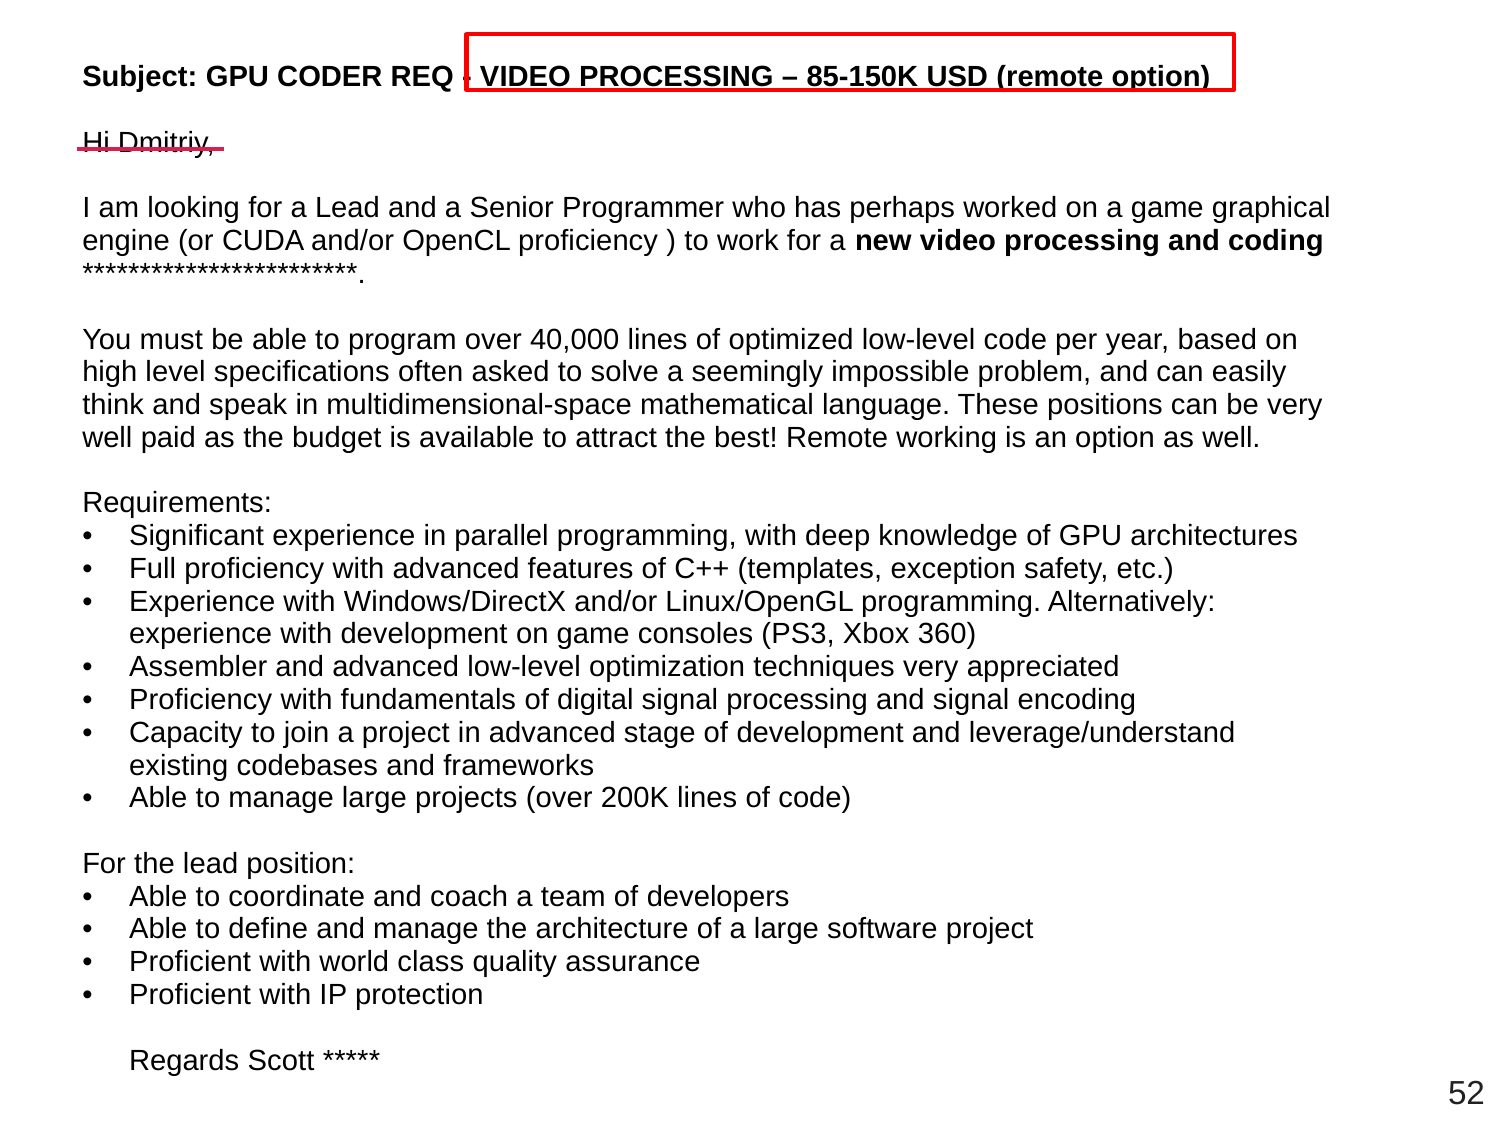

| Subject: GPU CODER REQ - VIDEO PROCESSING – 85-150K USD (remote option) Hi Dmitriy, I am looking for a Lead and a Senior Programmer who has perhaps worked on a game graphical engine (or CUDA and/or OpenCL proficiency ) to work for a new video processing and coding \*\*\*\*\*\*\*\*\*\*\*\*\*\*\*\*\*\*\*\*\*\*\*\*. You must be able to program over 40,000 lines of optimized low-level code per year, based on high level specifications often asked to solve a seemingly impossible problem, and can easily think and speak in multidimensional-space mathematical language. These positions can be very well paid as the budget is available to attract the best! Remote working is an option as well. Requirements: Significant experience in parallel programming, with deep knowledge of GPU architectures Full proficiency with advanced features of C++ (templates, exception safety, etc.) Experience with Windows/DirectX and/or Linux/OpenGL programming. Alternatively: experience with development on game consoles (PS3, Xbox 360) Assembler and advanced low-level optimization techniques very appreciated Proficiency with fundamentals of digital signal processing and signal encoding Capacity to join a project in advanced stage of development and leverage/understand existing codebases and frameworks Able to manage large projects (over 200K lines of code) For the lead position: Able to coordinate and coach a team of developers Able to define and manage the architecture of a large software project Proficient with world class quality assurance Proficient with IP protection Regards Scott \*\*\*\*\* |
| --- |
52